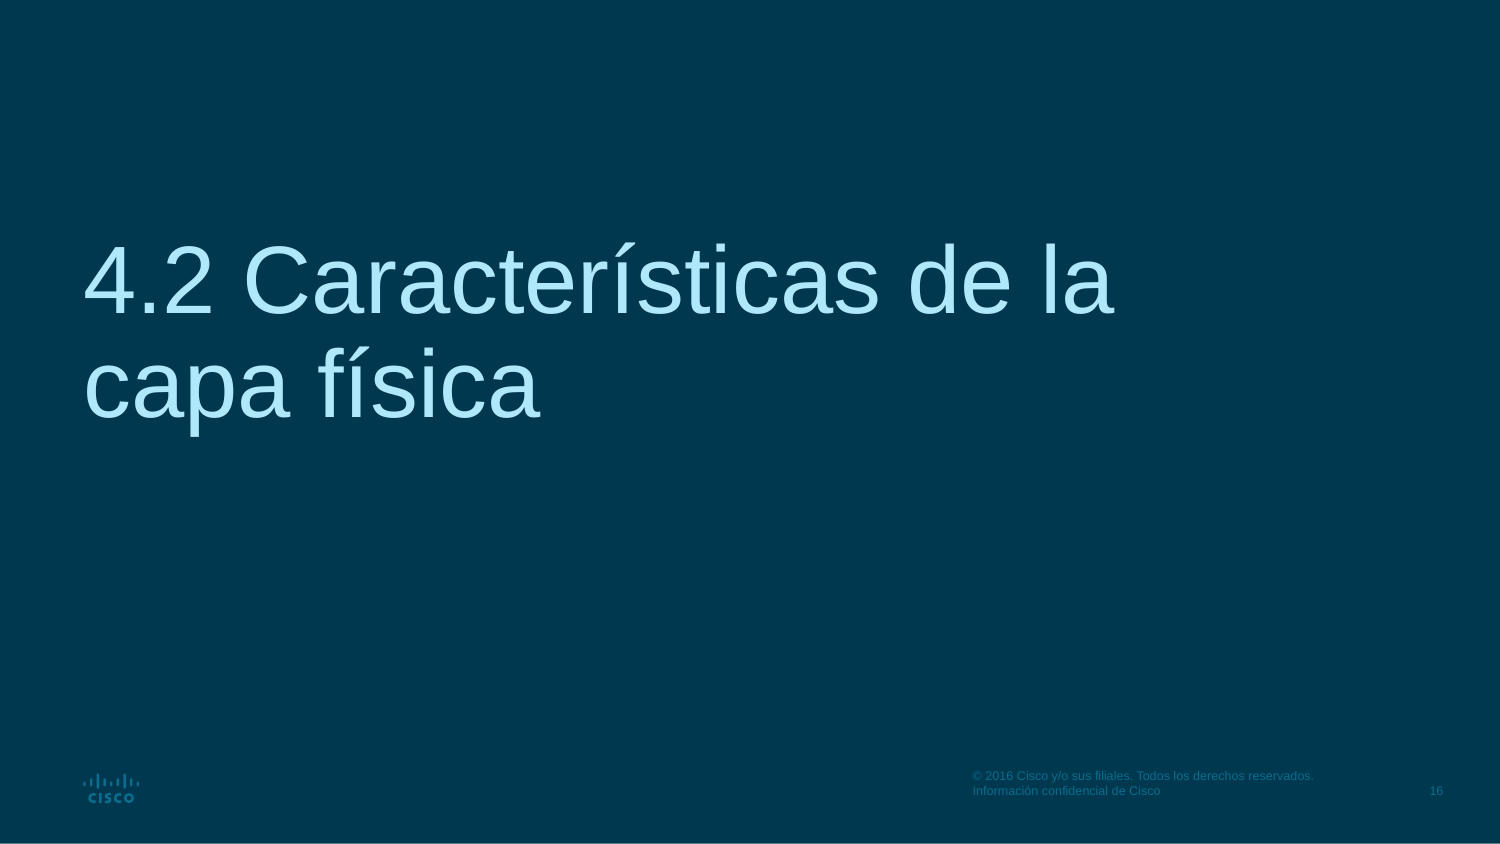

# 4.2 Características de la capa física